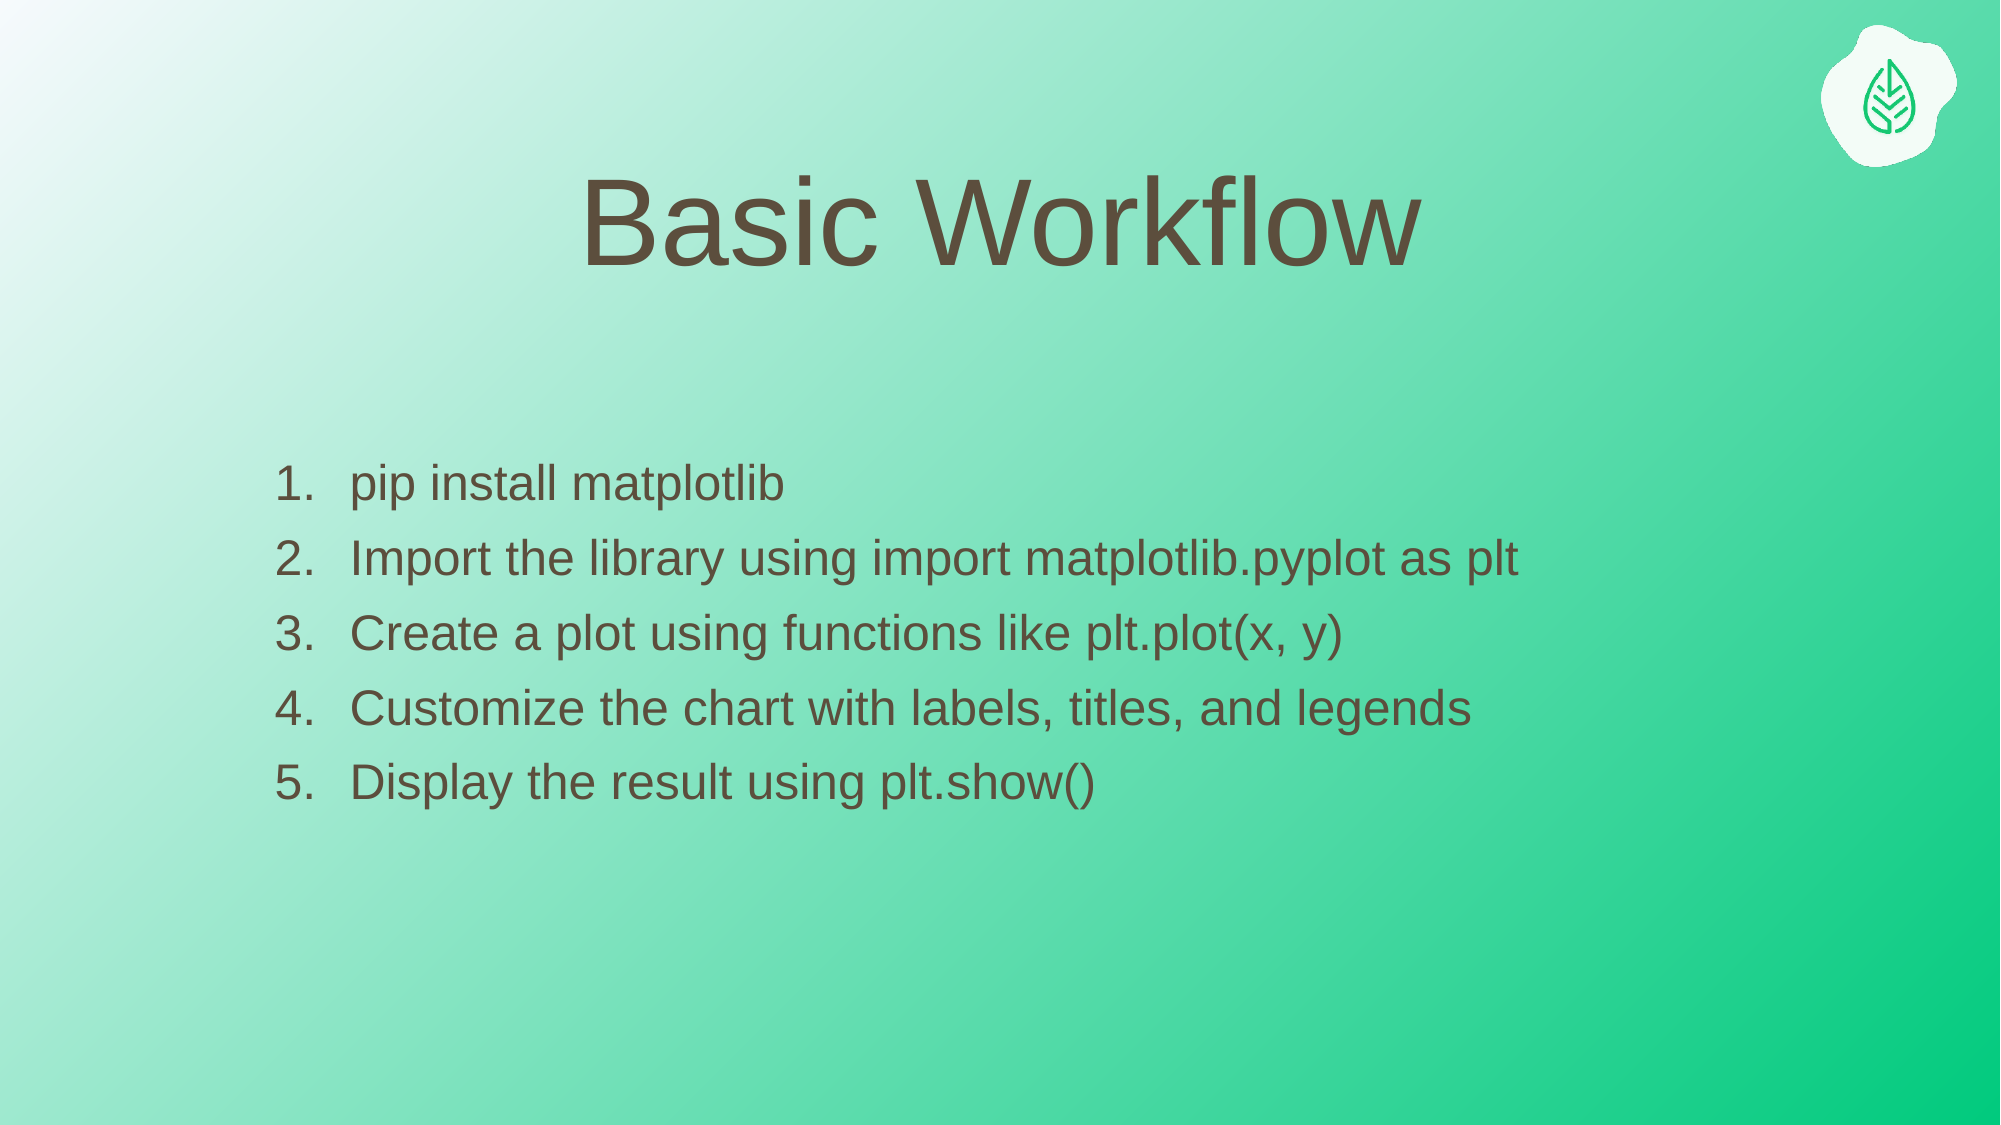

# Basic Workflow

pip install matplotlib
Import the library using import matplotlib.pyplot as plt
Create a plot using functions like plt.plot(x, y)
Customize the chart with labels, titles, and legends
Display the result using plt.show()